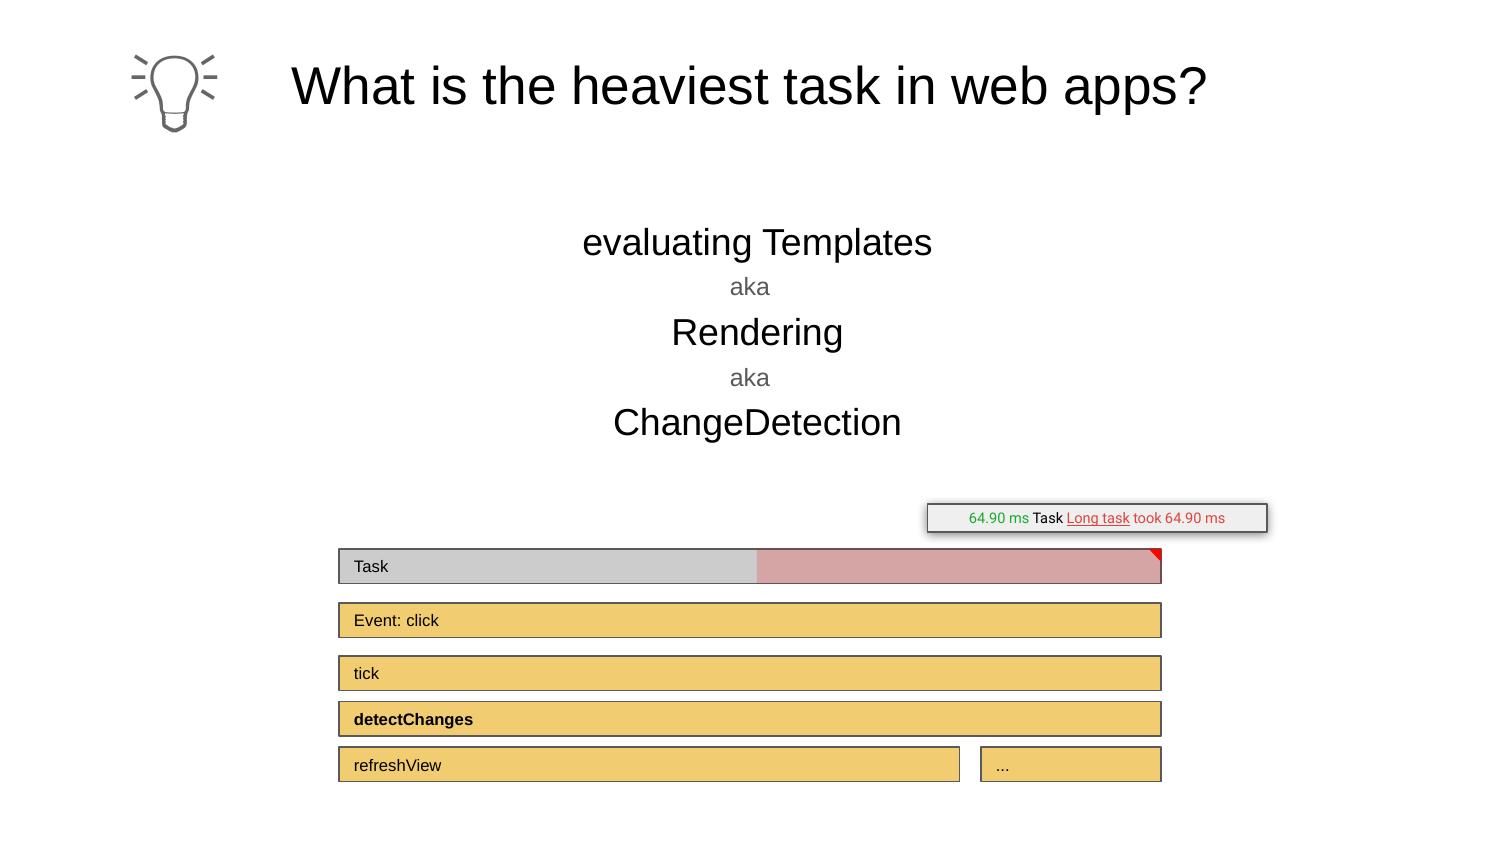

💡
# What is the heaviest task in web apps?
evaluating Templates
Rendering
ChangeDetection
aka
aka
64.90 ms Task Long task took 64.90 ms
Task

Event: click
tick
detectChanges
refreshView
...